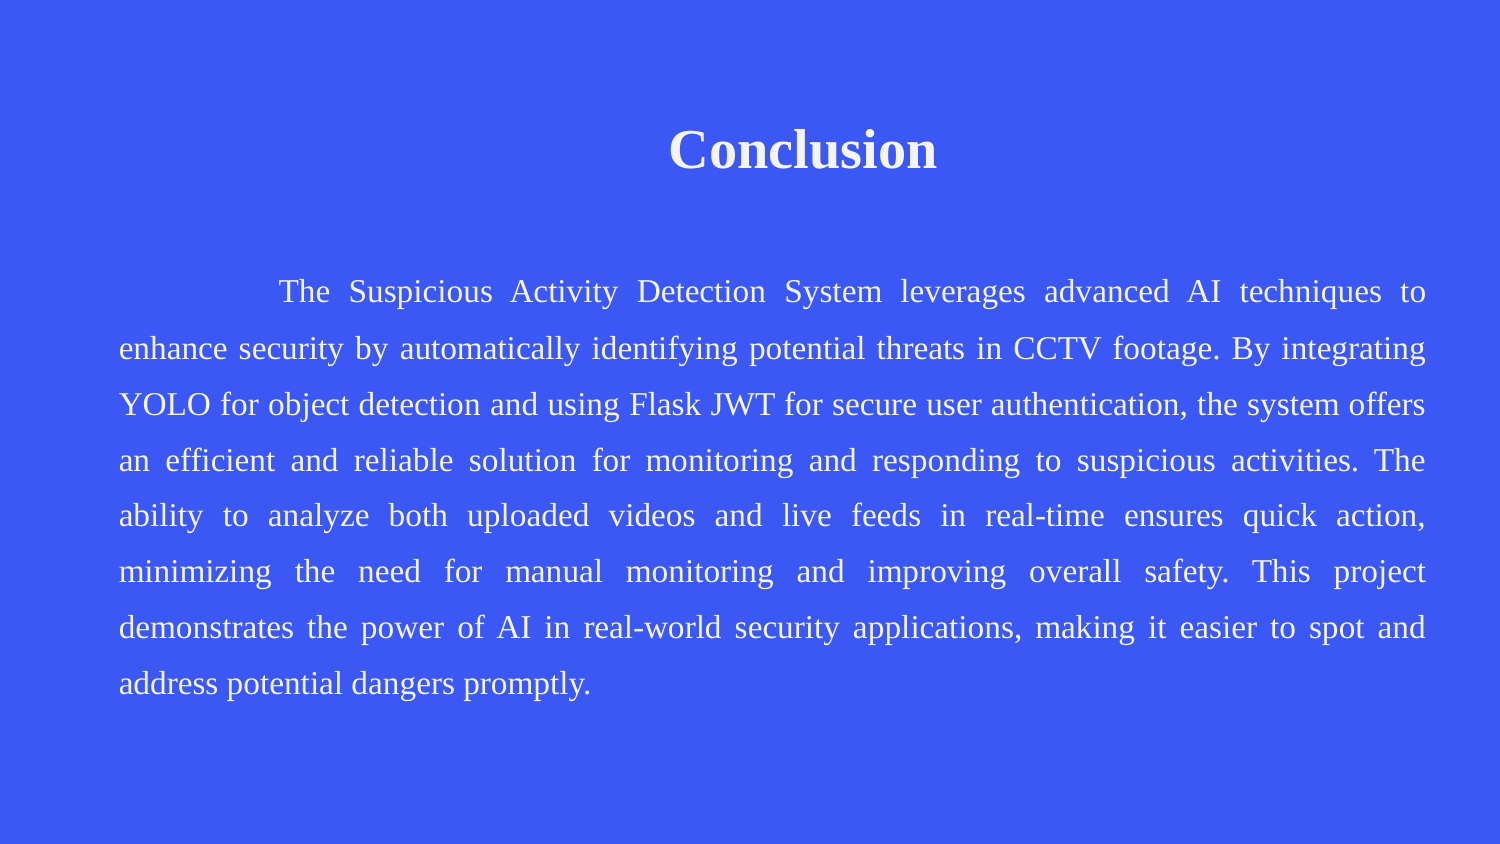

Conclusion

 	The Suspicious Activity Detection System leverages advanced AI techniques to enhance security by automatically identifying potential threats in CCTV footage. By integrating YOLO for object detection and using Flask JWT for secure user authentication, the system offers an efficient and reliable solution for monitoring and responding to suspicious activities. The ability to analyze both uploaded videos and live feeds in real-time ensures quick action, minimizing the need for manual monitoring and improving overall safety. This project demonstrates the power of AI in real-world security applications, making it easier to spot and address potential dangers promptly.